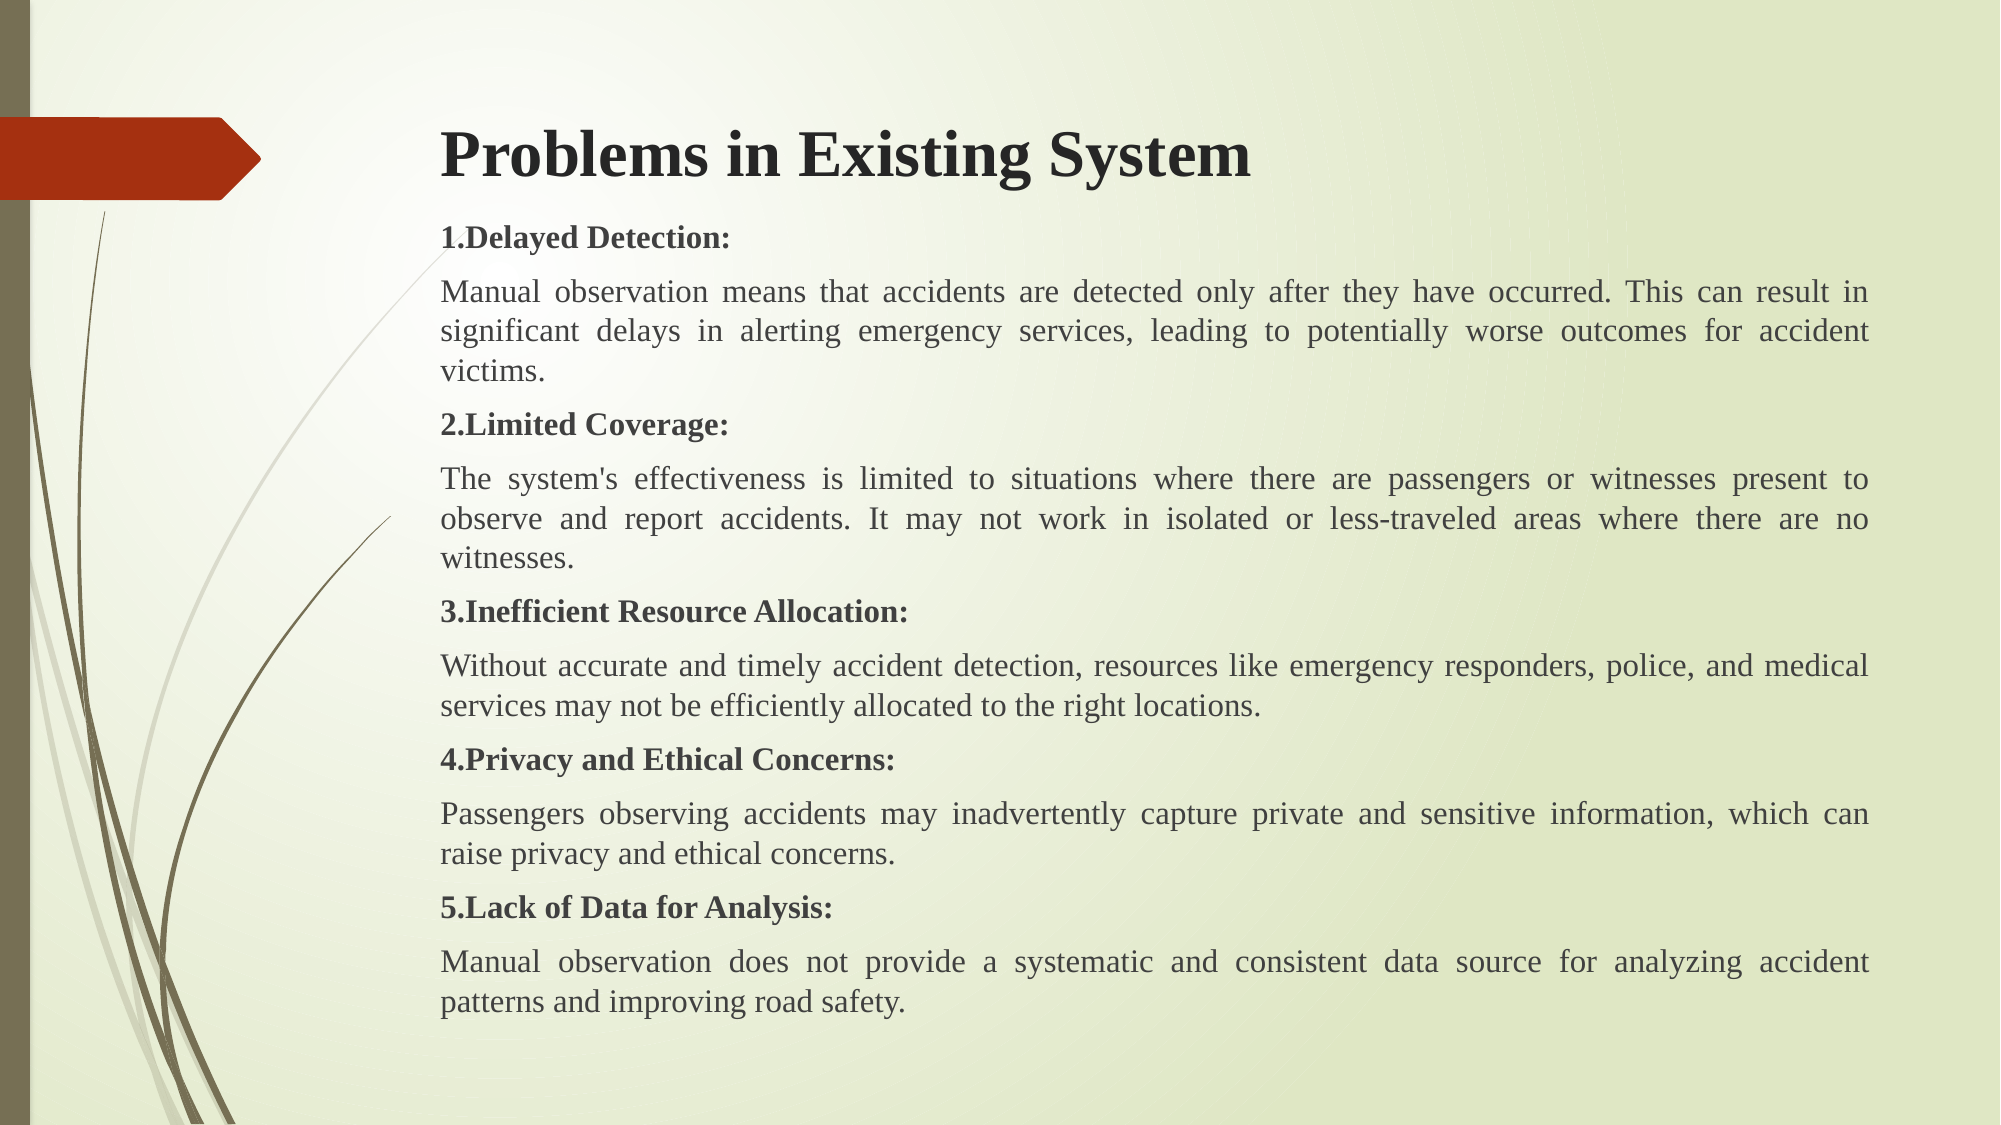

# Problems in Existing System
1.Delayed Detection:
Manual observation means that accidents are detected only after they have occurred. This can result in significant delays in alerting emergency services, leading to potentially worse outcomes for accident victims.
2.Limited Coverage:
The system's effectiveness is limited to situations where there are passengers or witnesses present to observe and report accidents. It may not work in isolated or less-traveled areas where there are no witnesses.
3.Inefficient Resource Allocation:
Without accurate and timely accident detection, resources like emergency responders, police, and medical services may not be efficiently allocated to the right locations.
4.Privacy and Ethical Concerns:
Passengers observing accidents may inadvertently capture private and sensitive information, which can raise privacy and ethical concerns.
5.Lack of Data for Analysis:
Manual observation does not provide a systematic and consistent data source for analyzing accident patterns and improving road safety.